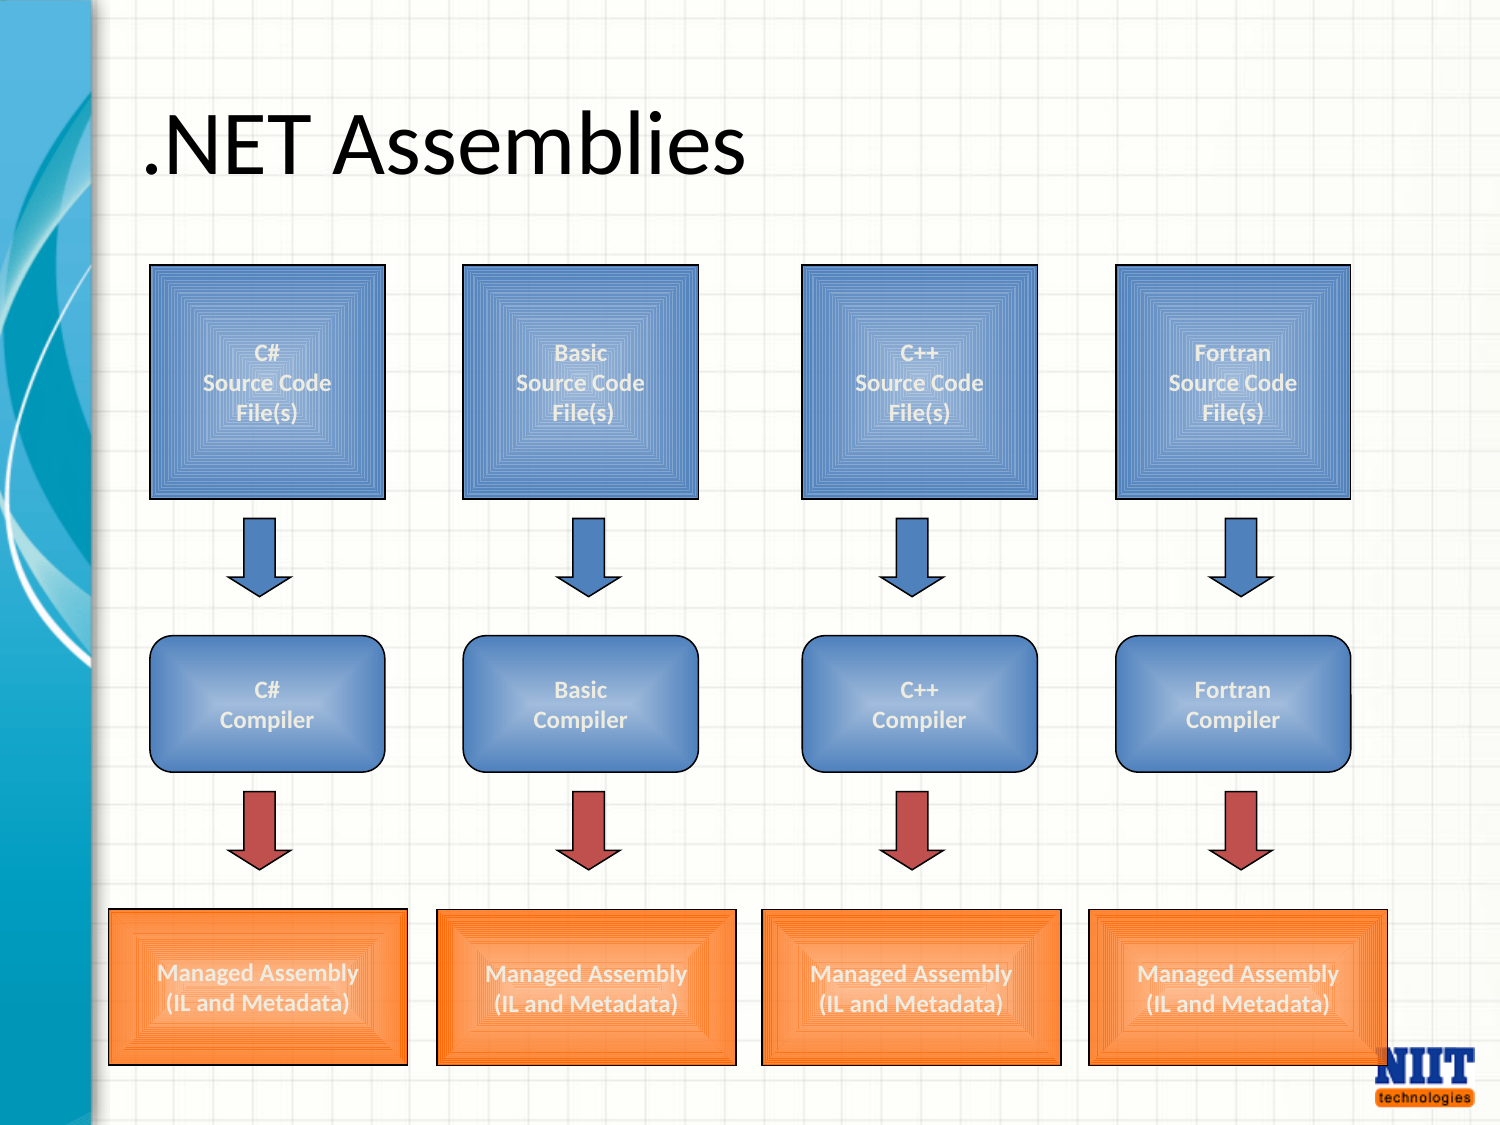

# .NET Assemblies

C#
Source Code
File(s)
Basic
Source Code
 File(s)
C++
Source Code
File(s)
Fortran
Source Code
File(s)

C#
Compiler
Basic
Compiler
C++
Compiler
Fortran
Compiler

Managed Assembly
(IL and Metadata)
Managed Assembly
(IL and Metadata)
Managed Assembly
(IL and Metadata)
Managed Assembly
(IL and Metadata)